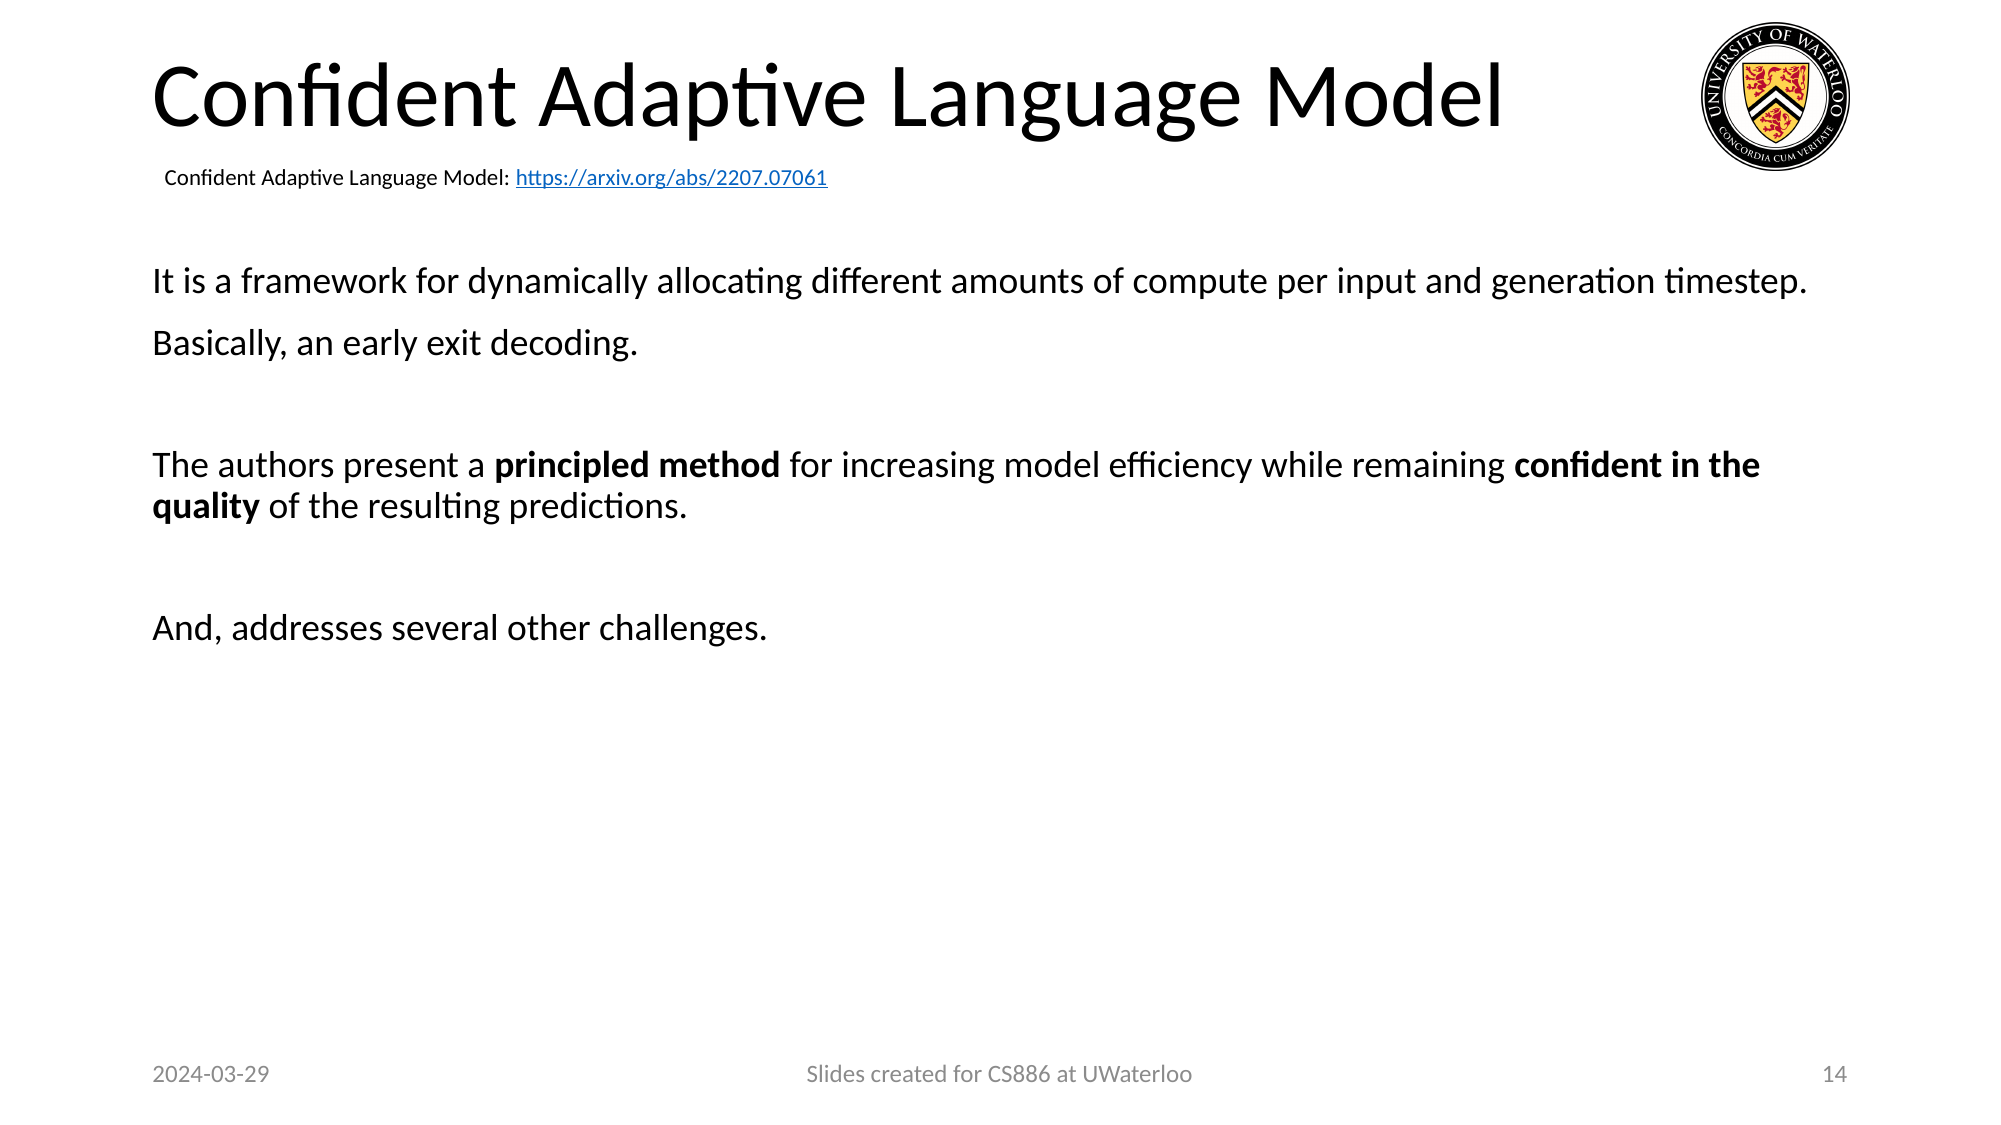

# Confident Adaptive Language Model
Confident Adaptive Language Model: https://arxiv.org/abs/2207.07061
It is a framework for dynamically allocating different amounts of compute per input and generation timestep.
Basically, an early exit decoding.

The authors present a principled method for increasing model efficiency while remaining confident in the quality of the resulting predictions.

And, addresses several other challenges.

2024-03-29
Slides created for CS886 at UWaterloo
14